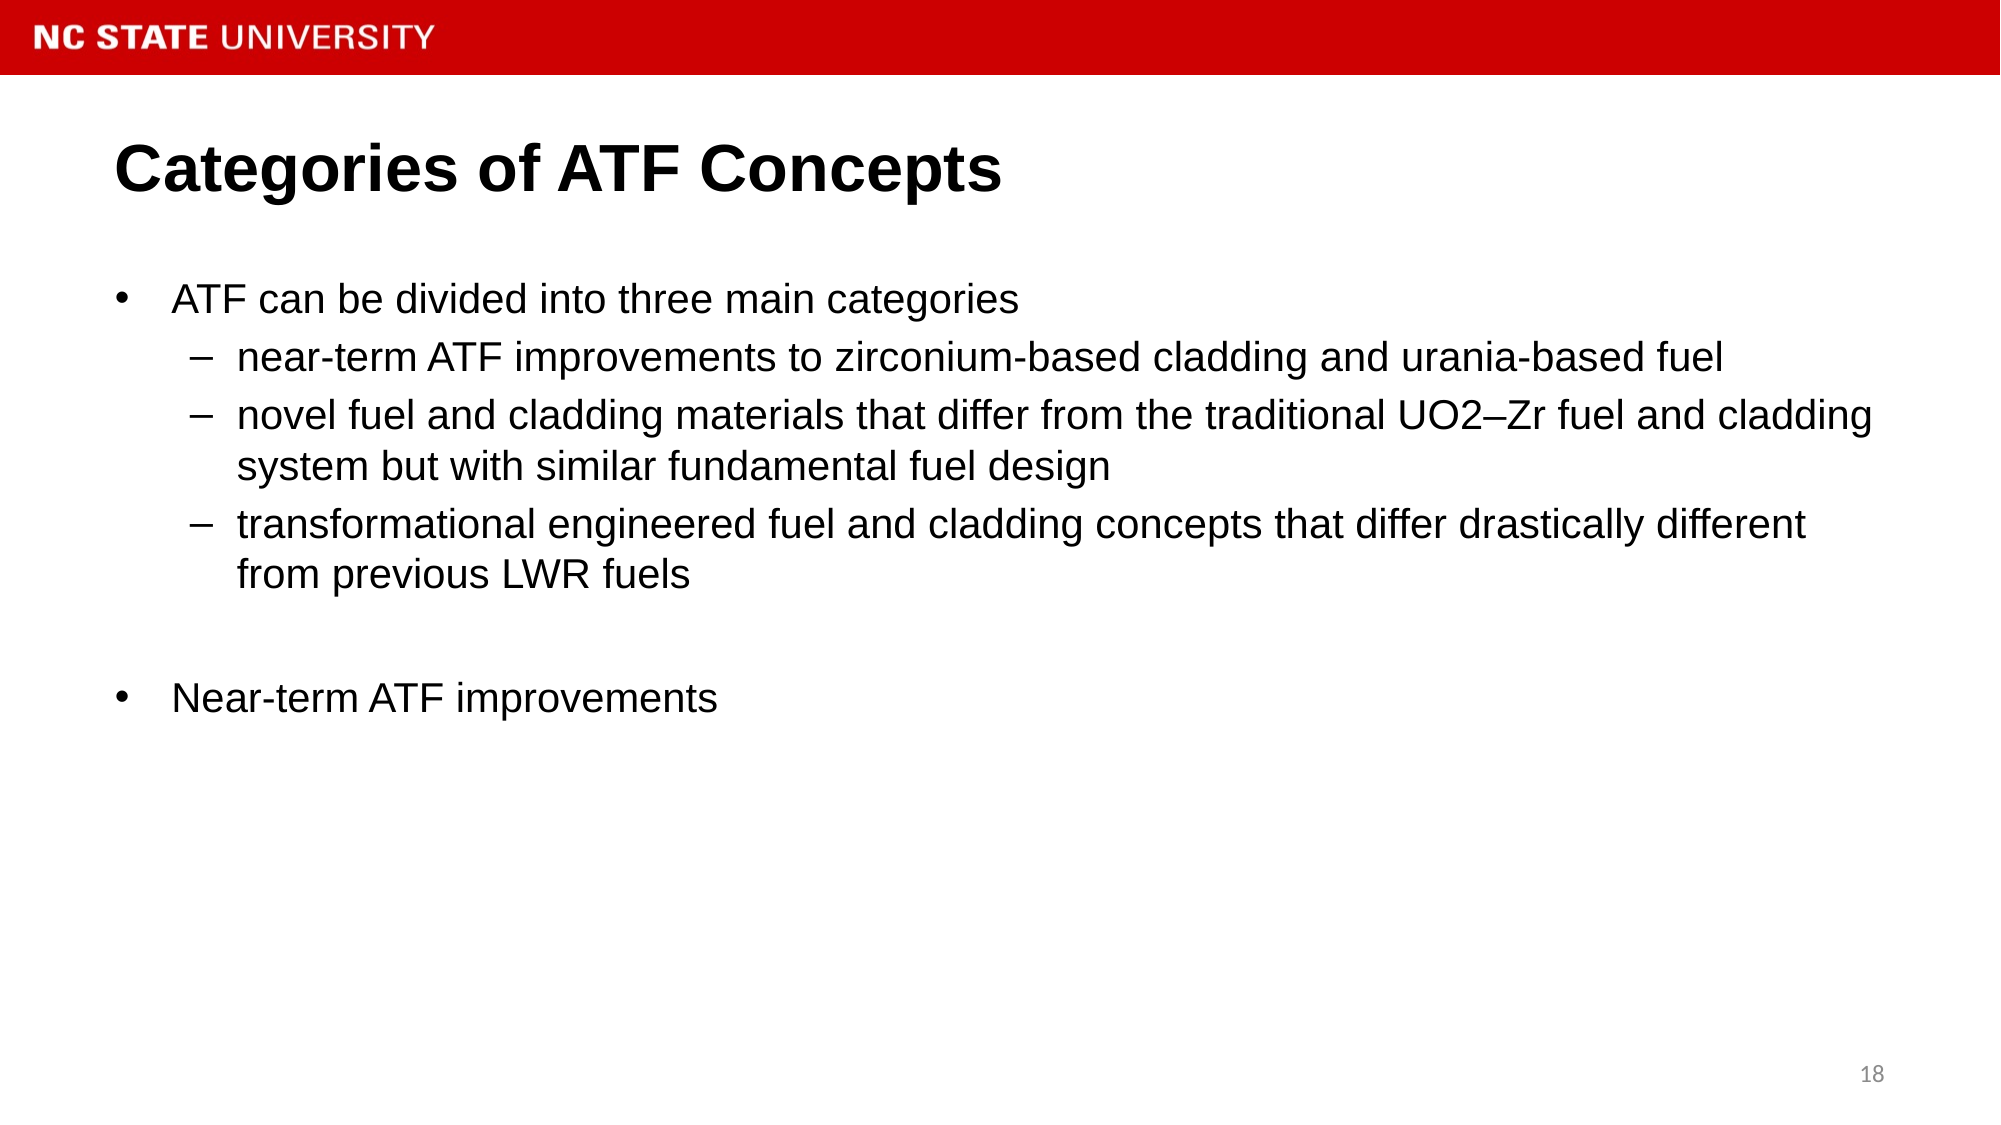

# Categories of ATF Concepts
ATF can be divided into three main categories
near-term ATF improvements to zirconium-based cladding and urania-based fuel
novel fuel and cladding materials that differ from the traditional UO2–Zr fuel and cladding system but with similar fundamental fuel design
transformational engineered fuel and cladding concepts that differ drastically different from previous LWR fuels

Near-term ATF improvements

18